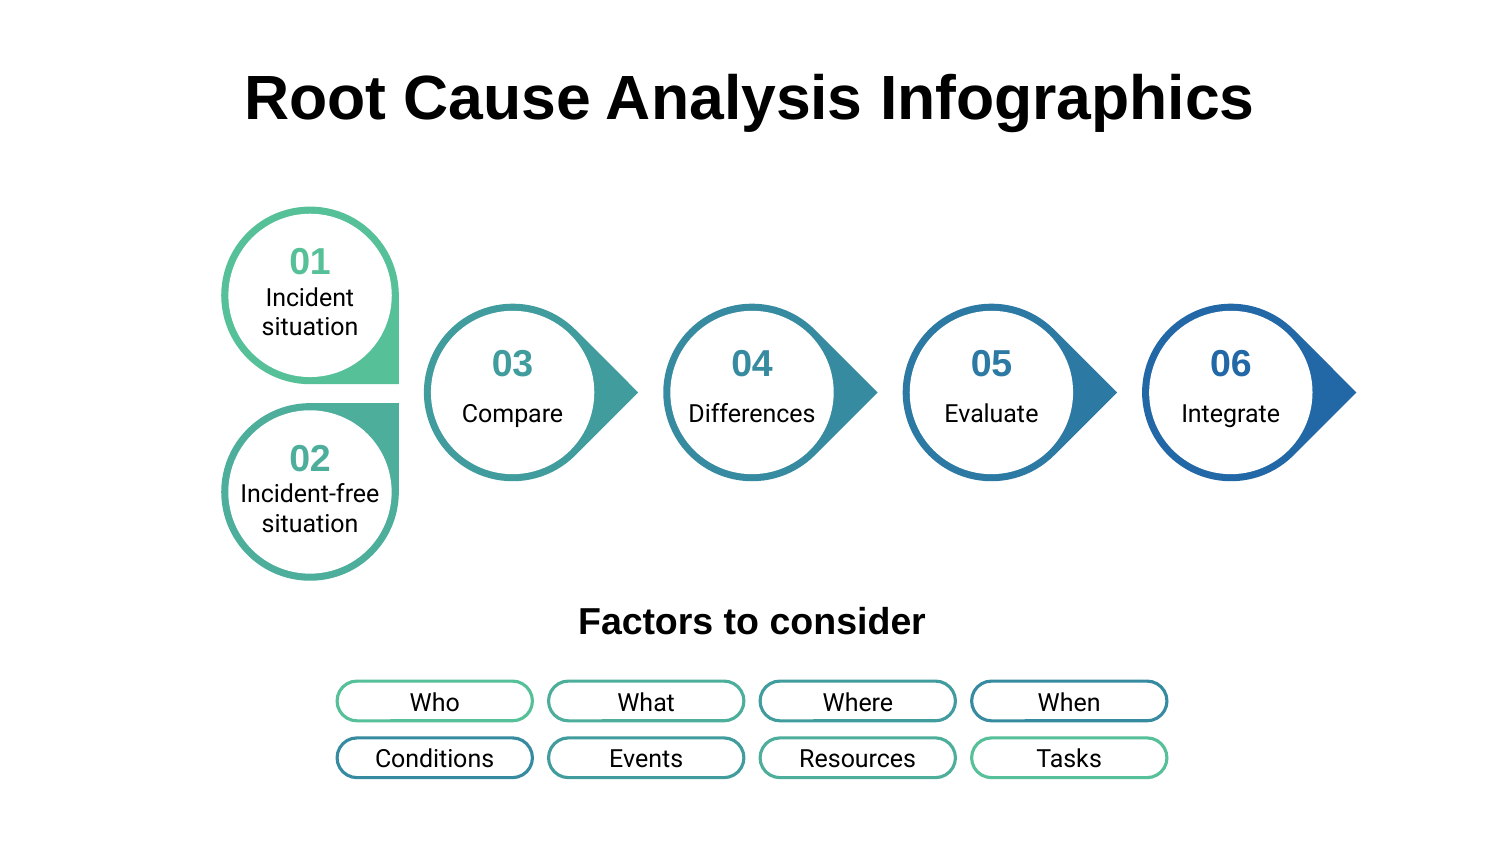

# Root Cause Analysis Infographics

01
Incident situation

03
04
05
06
Compare
Differences
Evaluate
Integrate

02
Incident-free situation
Factors to consider
Who
What
Where
When
Conditions
Events
Resources
Tasks